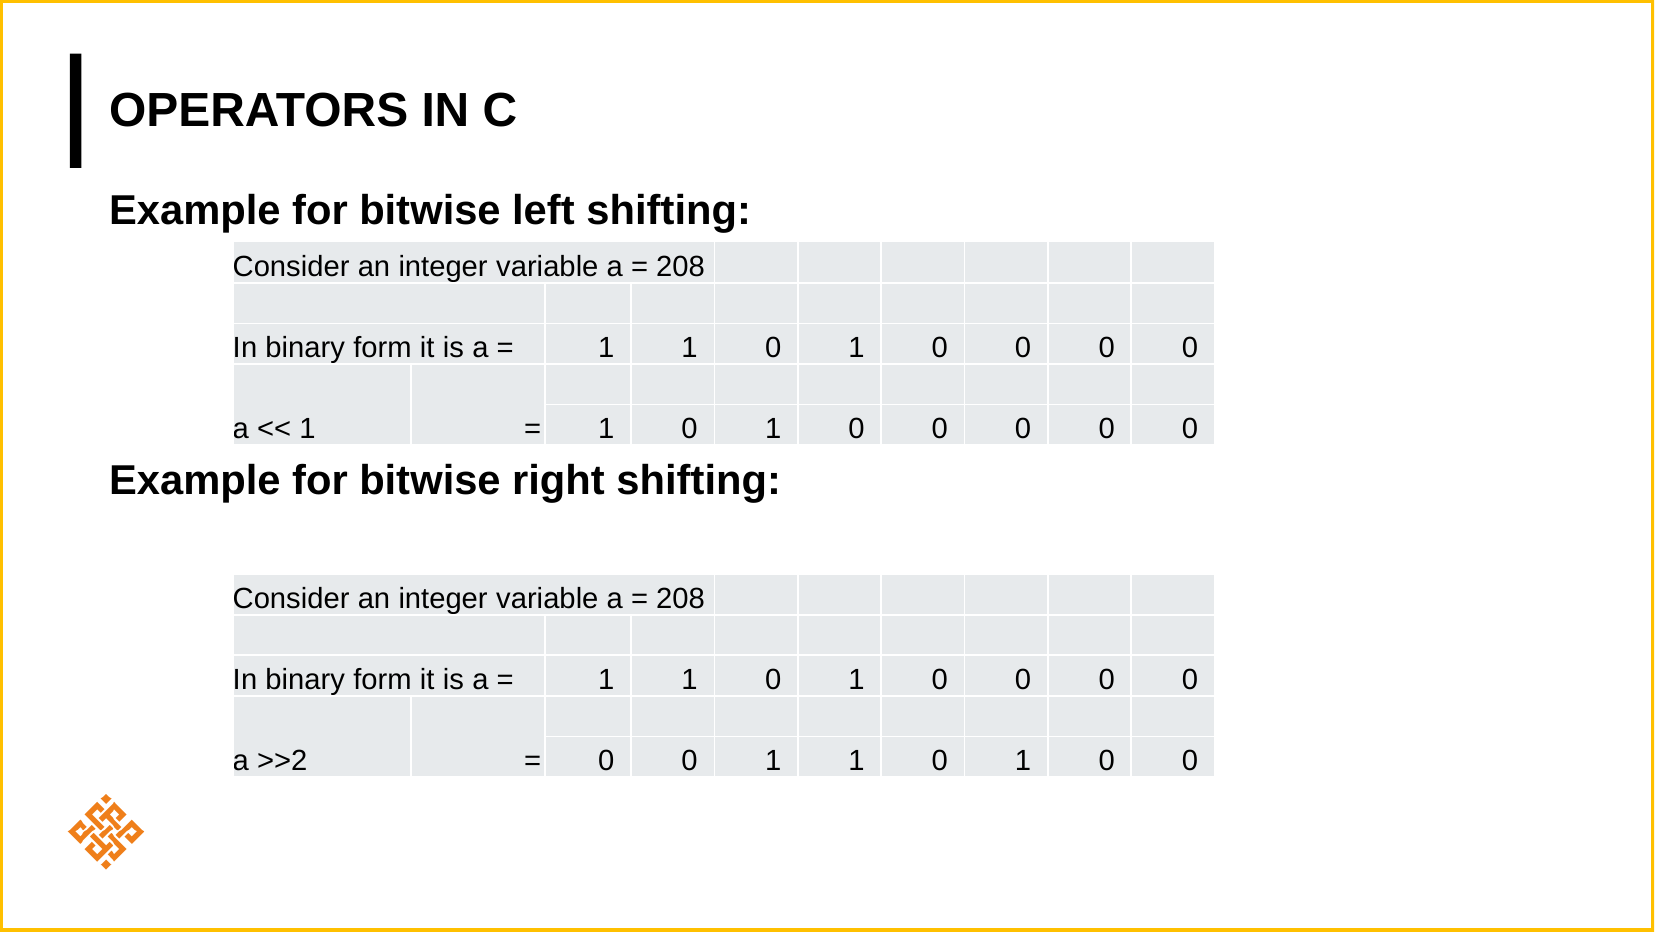

# Operators in c
Example for bitwise left shifting:

Example for bitwise right shifting:

| Consider an integer variable a = 208 |  |  |  |  |  |  |  |  |  |
| --- | --- | --- | --- | --- | --- | --- | --- | --- | --- |
|  |  |  |  |  |  |  |  |  |  |
| In binary form it is a = |  | 1 | 1 | 0 | 1 | 0 | 0 | 0 | 0 |
| a << 1 | = |  |  |  |  |  |  |  |  |
|  |  | 1 | 0 | 1 | 0 | 0 | 0 | 0 | 0 |
| Consider an integer variable a = 208 |  |  |  |  |  |  |  |  |  |
| --- | --- | --- | --- | --- | --- | --- | --- | --- | --- |
|  |  |  |  |  |  |  |  |  |  |
| In binary form it is a = |  | 1 | 1 | 0 | 1 | 0 | 0 | 0 | 0 |
| a >>2 | = |  |  |  |  |  |  |  |  |
|  |  | 0 | 0 | 1 | 1 | 0 | 1 | 0 | 0 |